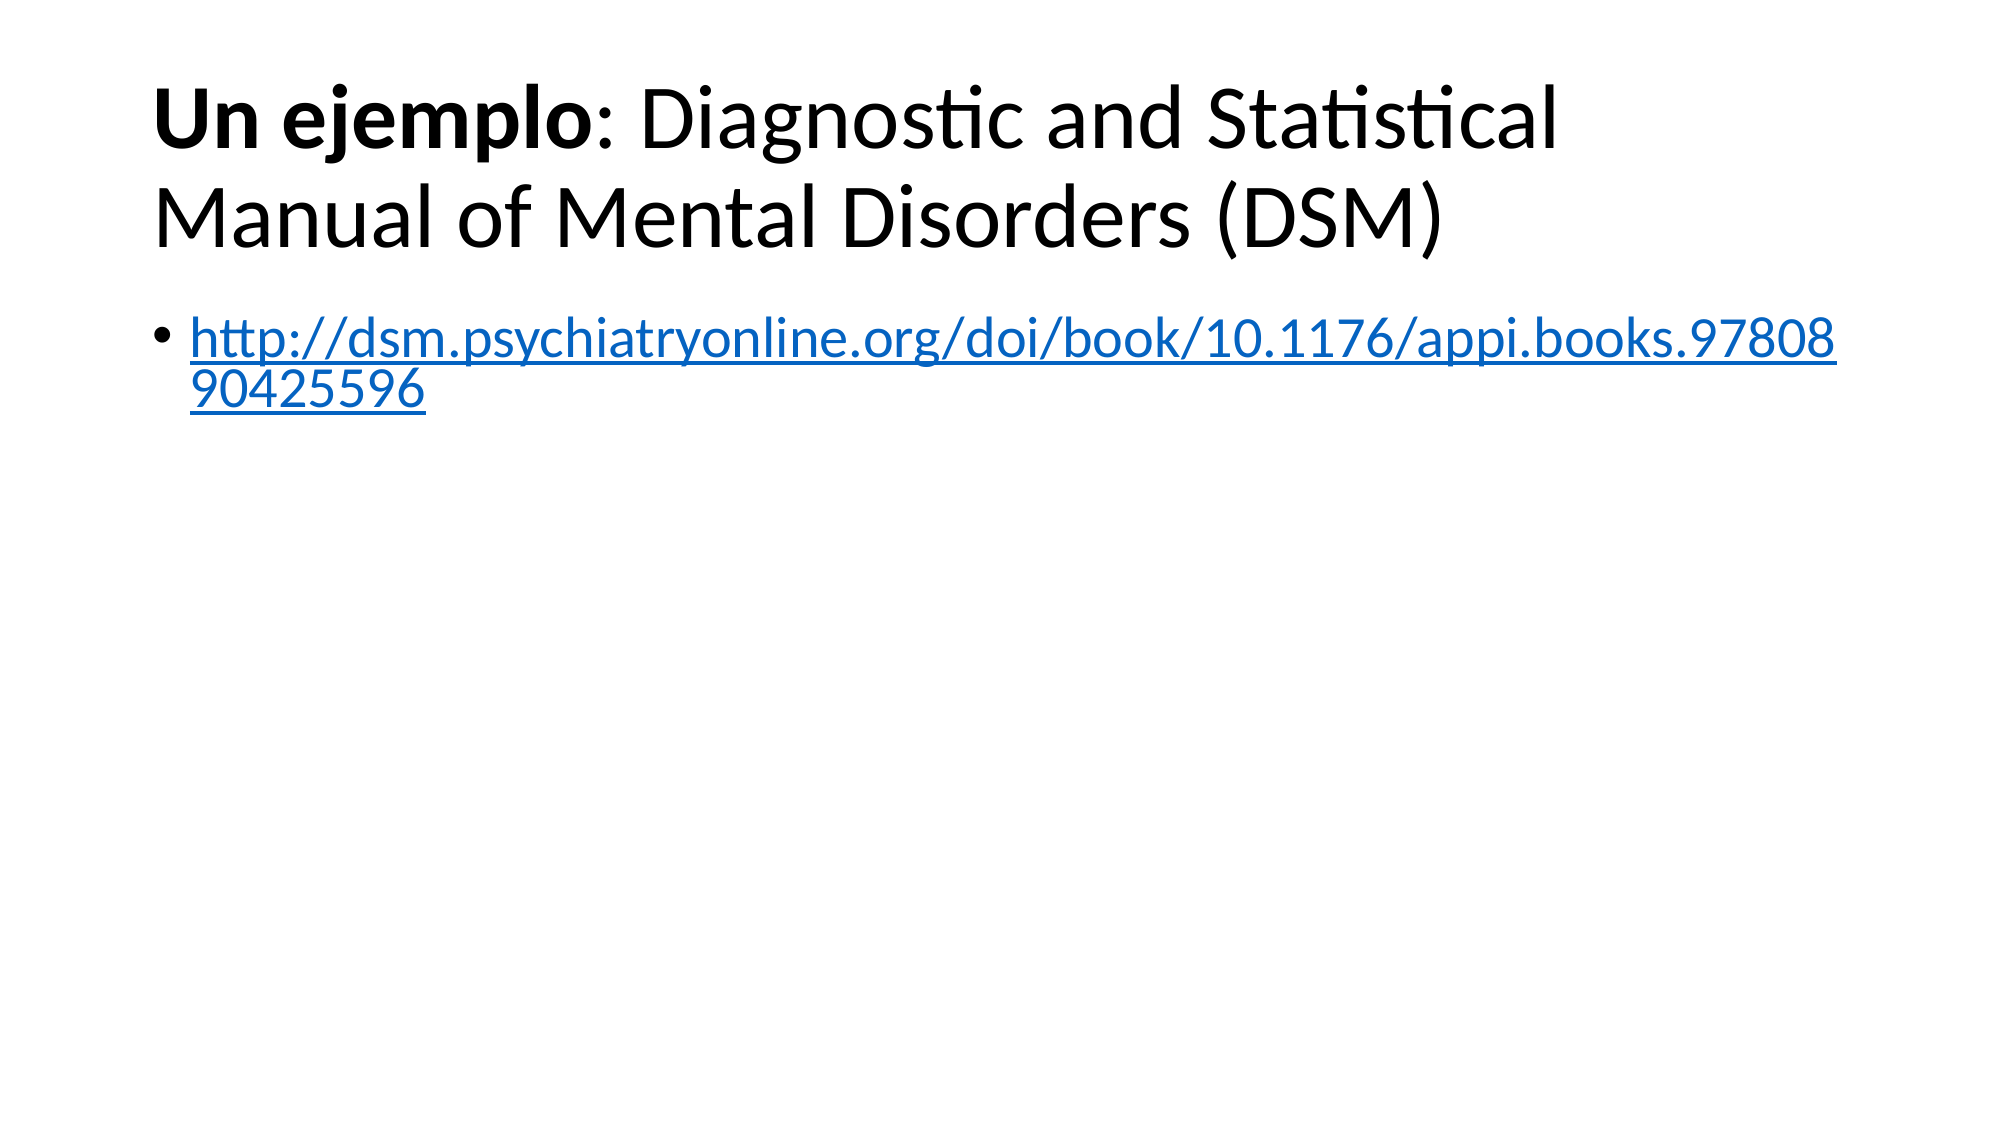

Un ejemplo: Diagnostic and Statistical Manual of Mental Disorders (DSM)
http://dsm.psychiatryonline.org/doi/book/10.1176/appi.books.9780890425596